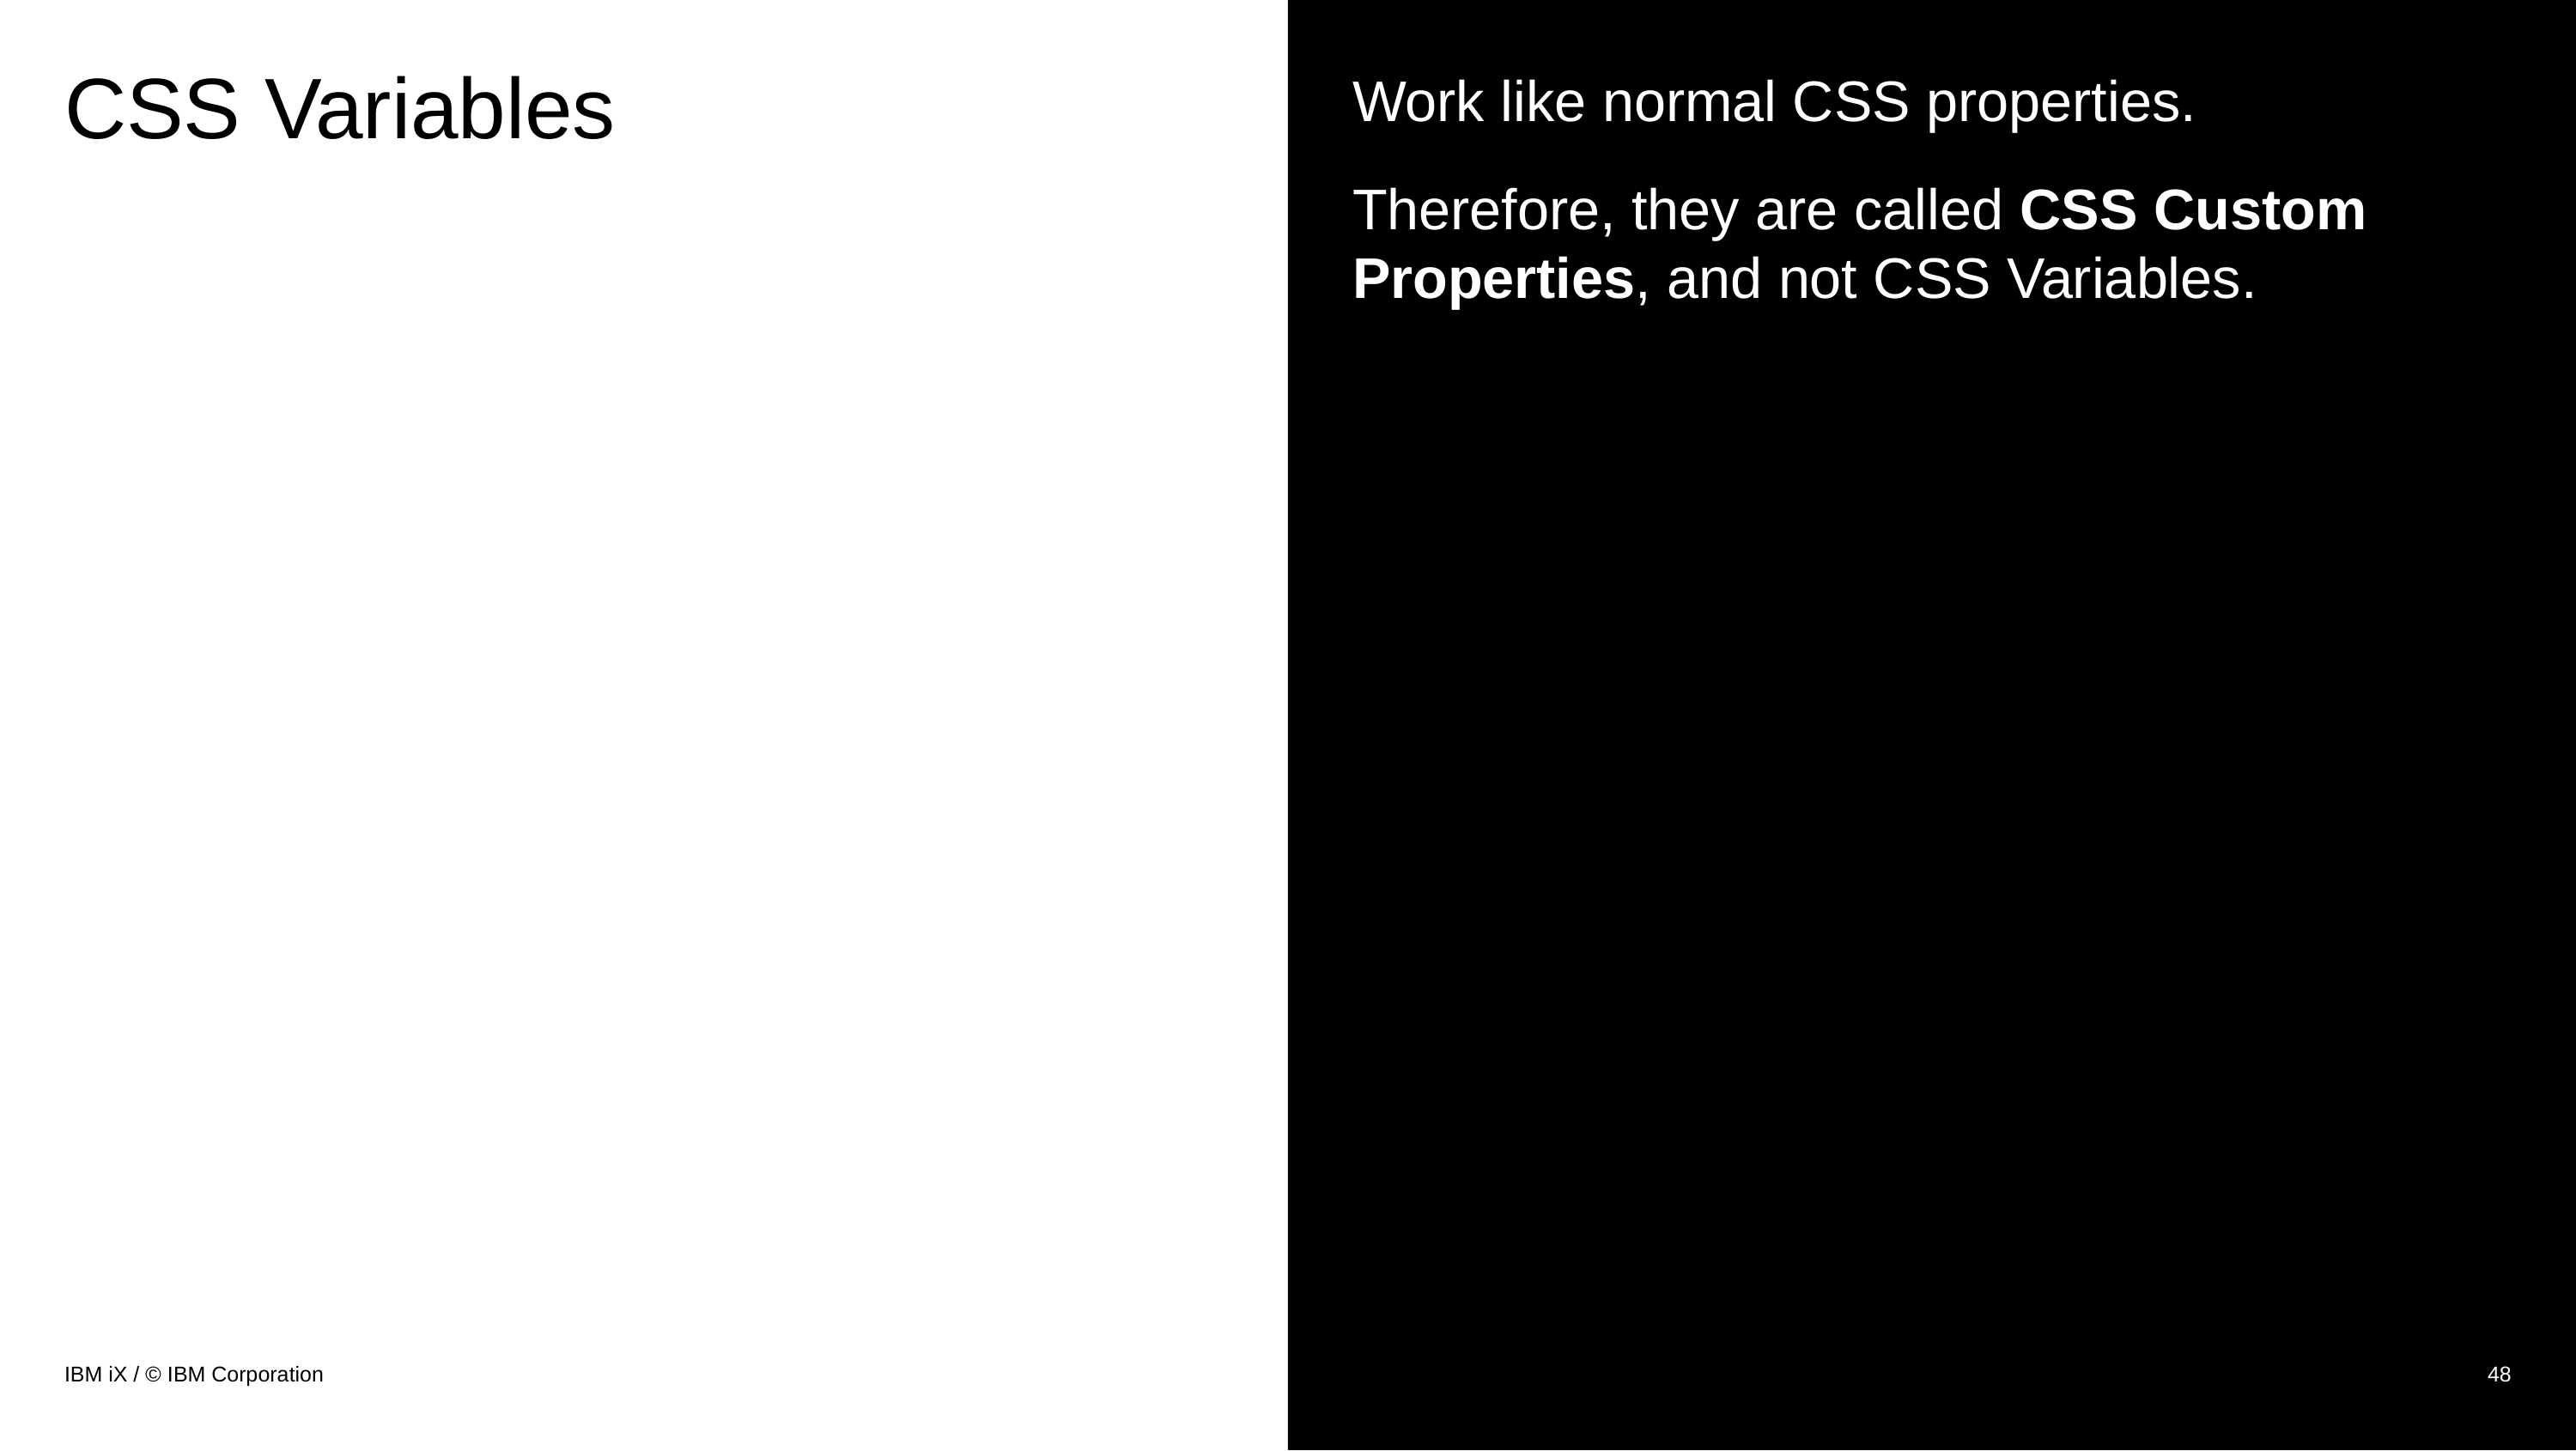

# CSS Variables
Work like normal CSS properties.
Therefore, they are called CSS Custom Properties, and not CSS Variables.
IBM iX / © IBM Corporation
48